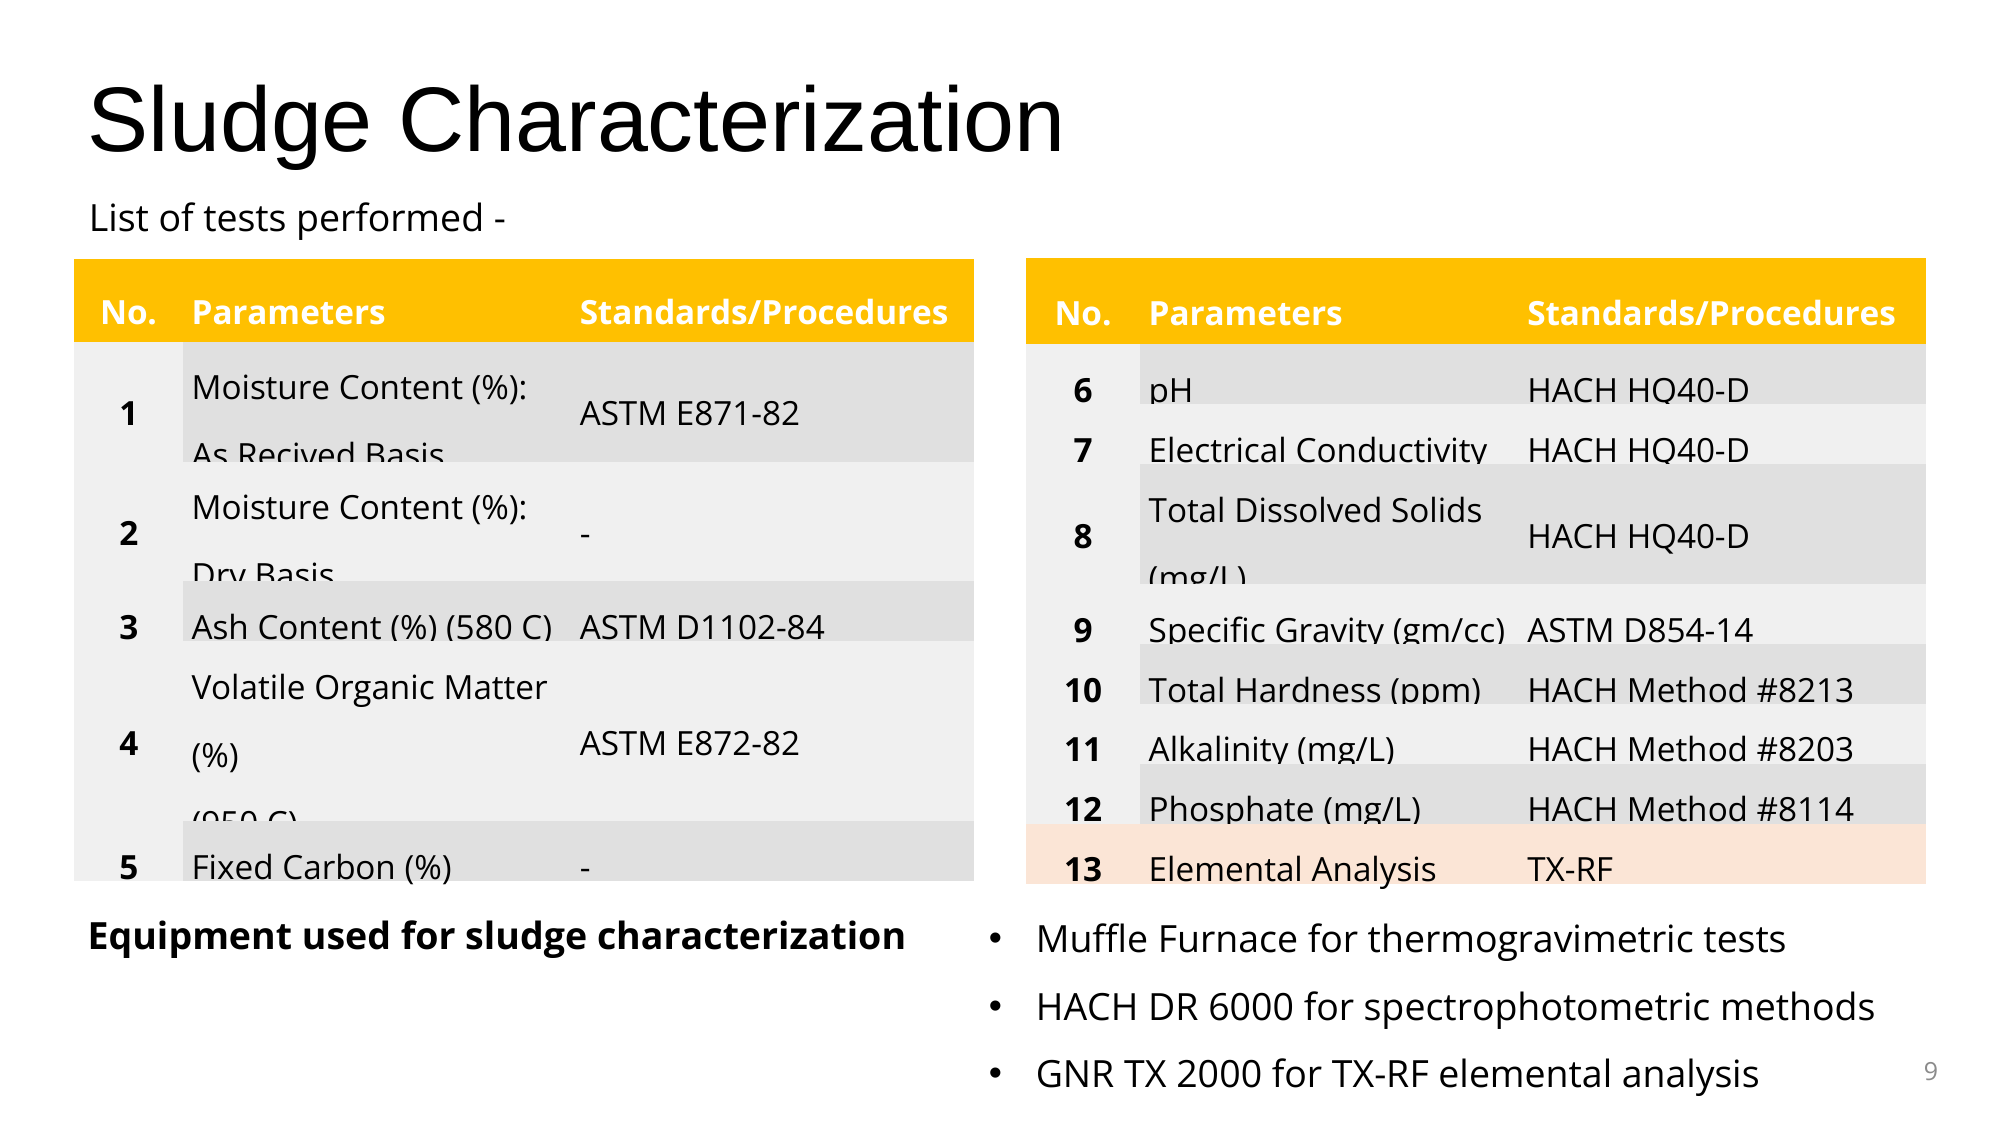

Sludge Characterization
List of tests performed -
| No. | Parameters | Standards/Procedures |
| --- | --- | --- |
| 6 | pH | HACH HQ40-D |
| 7 | Electrical Conductivity | HACH HQ40-D |
| 8 | Total Dissolved Solids (mg/L) | HACH HQ40-D |
| 9 | Specific Gravity (gm/cc) | ASTM D854-14 |
| 10 | Total Hardness (ppm) | HACH Method #8213 |
| 11 | Alkalinity (mg/L) | HACH Method #8203 |
| 12 | Phosphate (mg/L) | HACH Method #8114 |
| 13 | Elemental Analysis | TX-RF |
| No. | Parameters | Standards/Procedures |
| --- | --- | --- |
| 1 | Moisture Content (%): As Recived Basis | ASTM E871-82 |
| 2 | Moisture Content (%): Dry Basis | - |
| 3 | Ash Content (%) (580 C) | ASTM D1102-84 |
| 4 | Volatile Organic Matter (%) (950 C) | ASTM E872-82 |
| 5 | Fixed Carbon (%) | - |
Equipment used for sludge characterization
Muffle Furnace for thermogravimetric tests
HACH DR 6000 for spectrophotometric methods
GNR TX 2000 for TX-RF elemental analysis
9